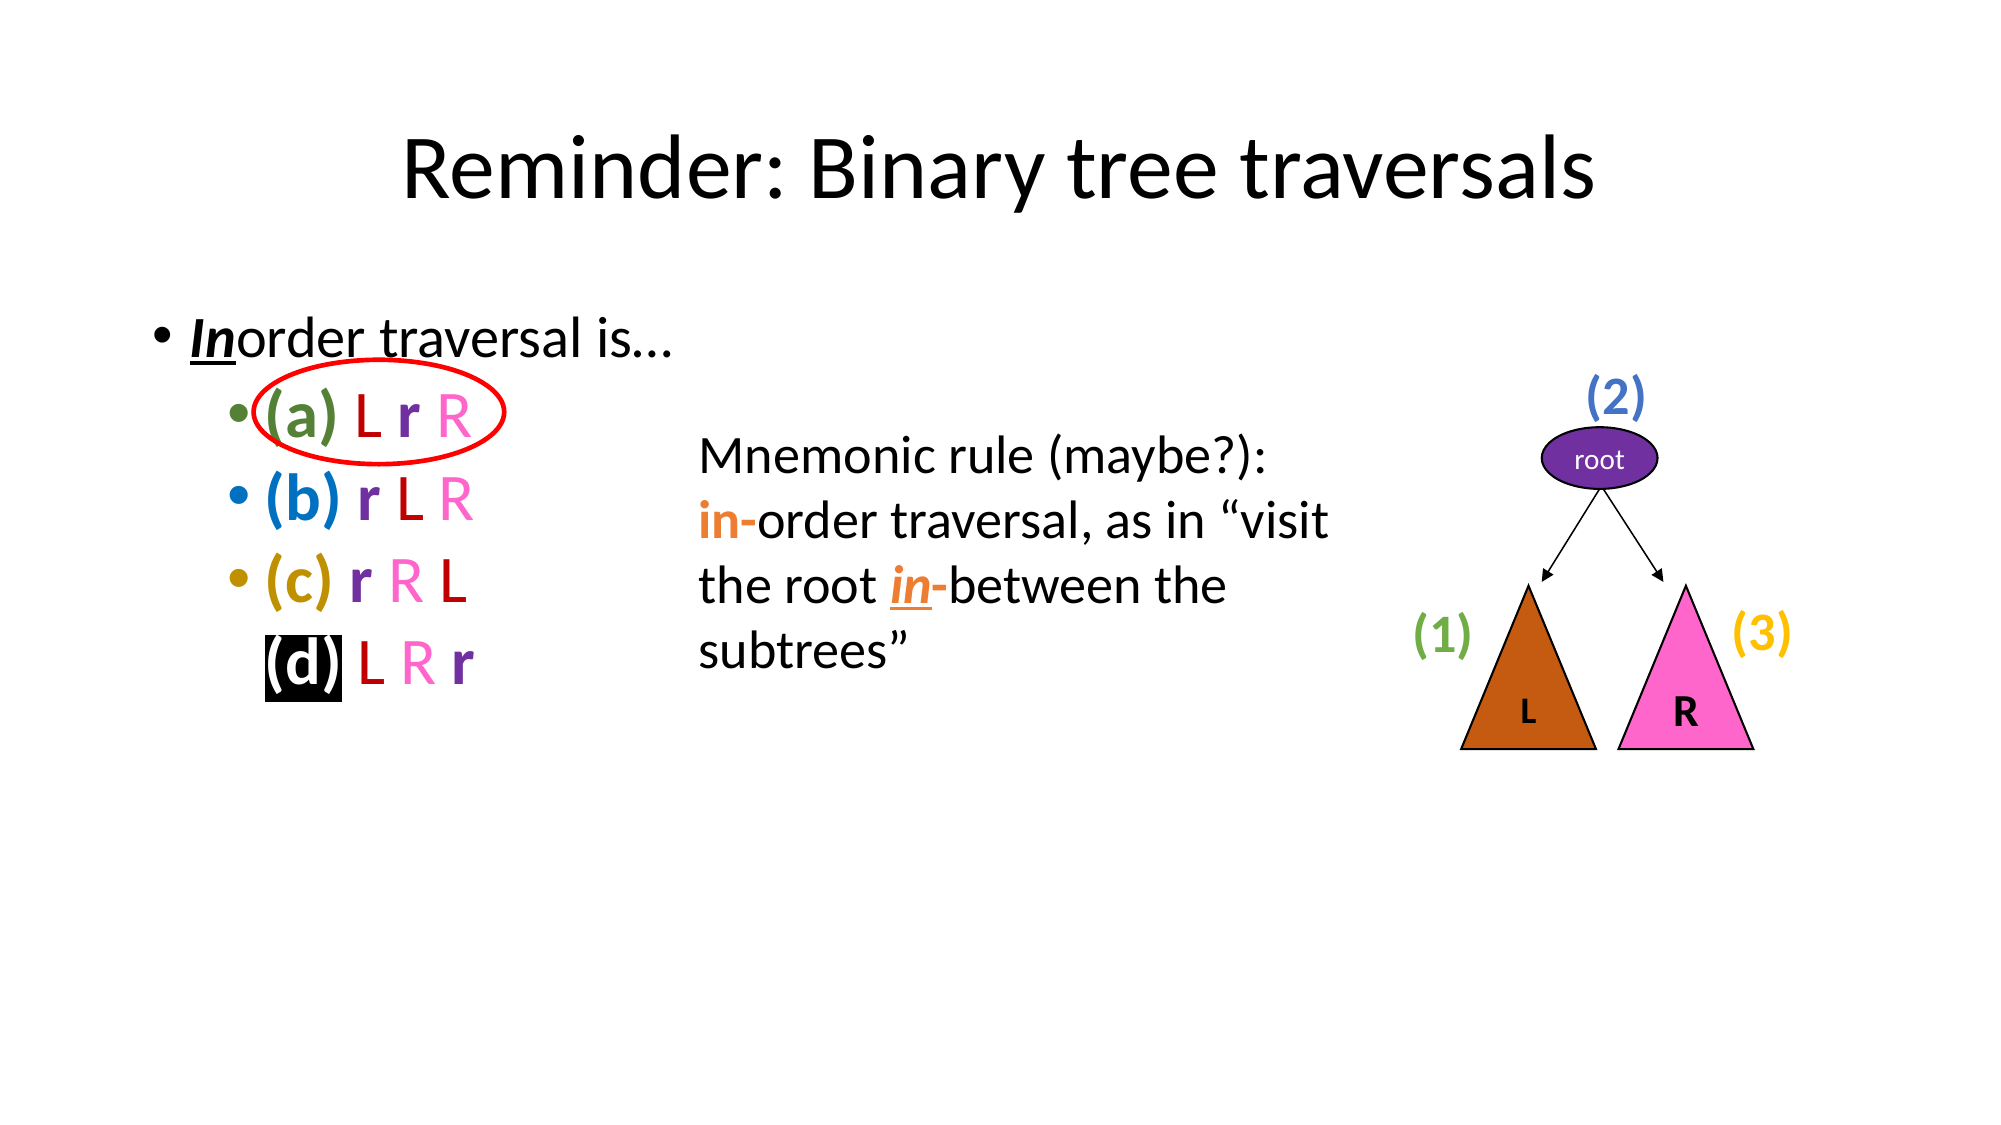

# Reminder: Binary tree traversals
Inorder traversal is…
(a) L r R
(b) r L R
(c) r R L
(d) L R r
(2)

Mnemonic rule (maybe?): in-order traversal, as in “visit the root in-between the subtrees”
root
R
L
(3)
(1)